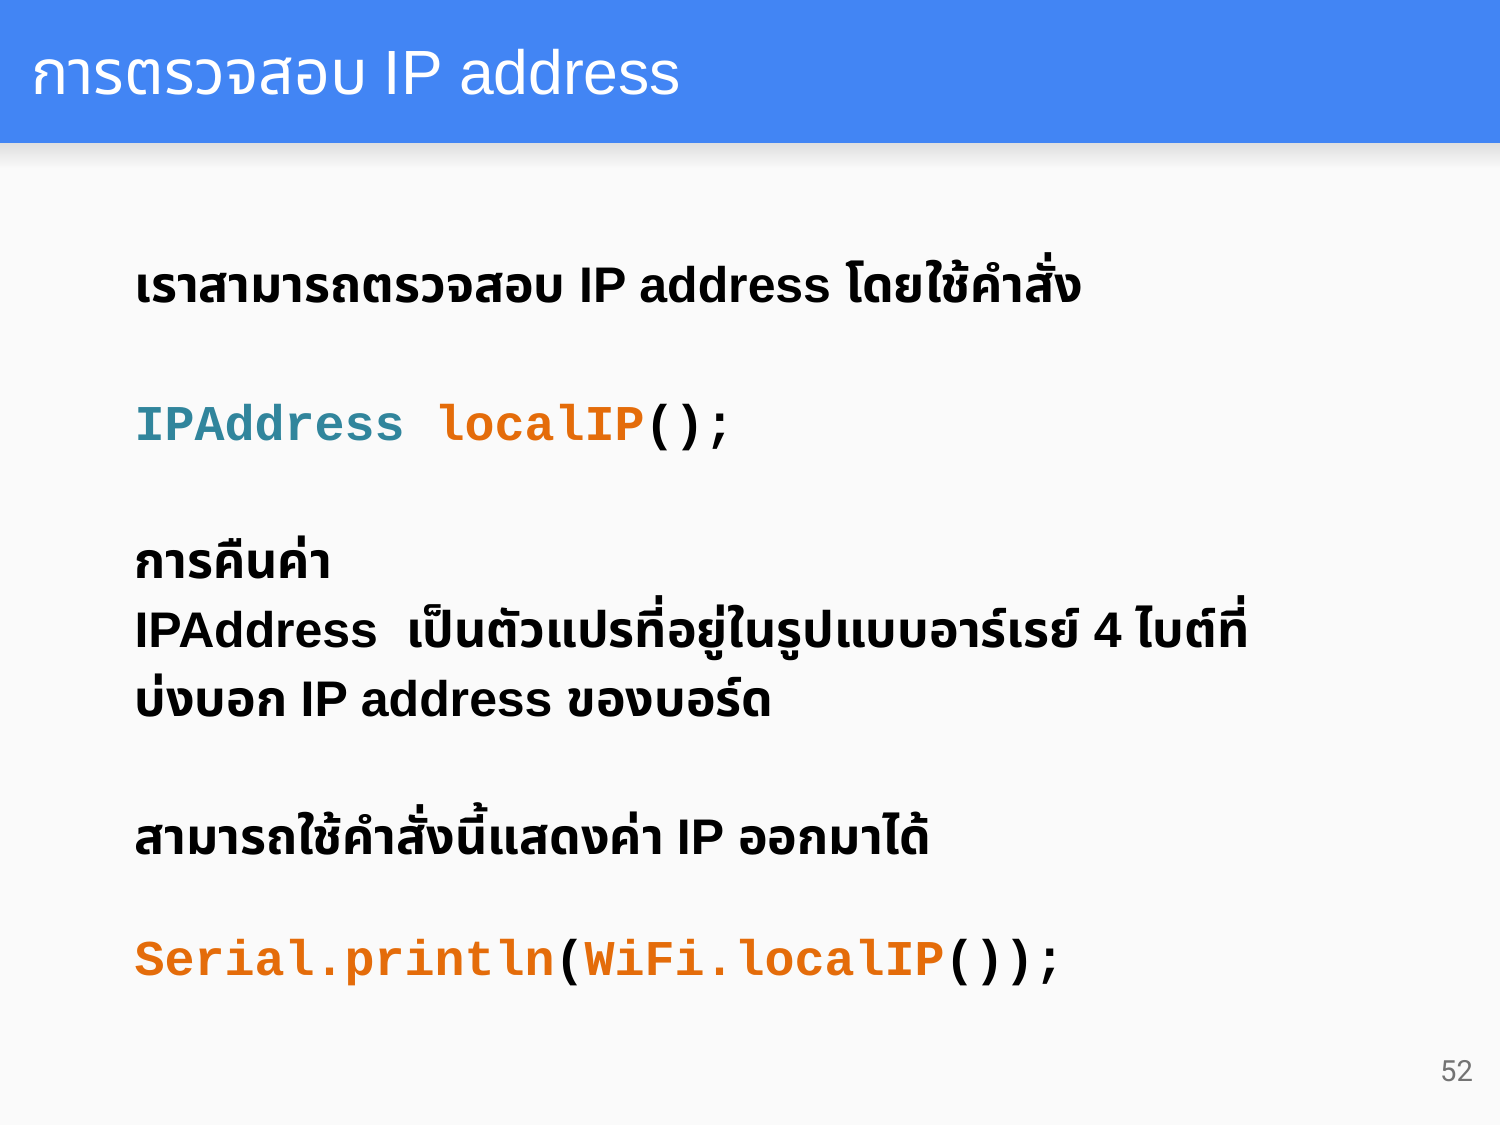

# การตรวจสอบ IP address
เราสามารถตรวจสอบ IP address โดยใช้คำสั่ง

IPAddress localIP();
การคืนค่า
IPAddress  เป็นตัวแปรที่อยู่ในรูปแบบอาร์เรย์ 4 ไบต์ที่
บ่งบอก IP address ของบอร์ด
สามารถใช้คำสั่งนี้แสดงค่า IP ออกมาได้

Serial.println(WiFi.localIP());

52